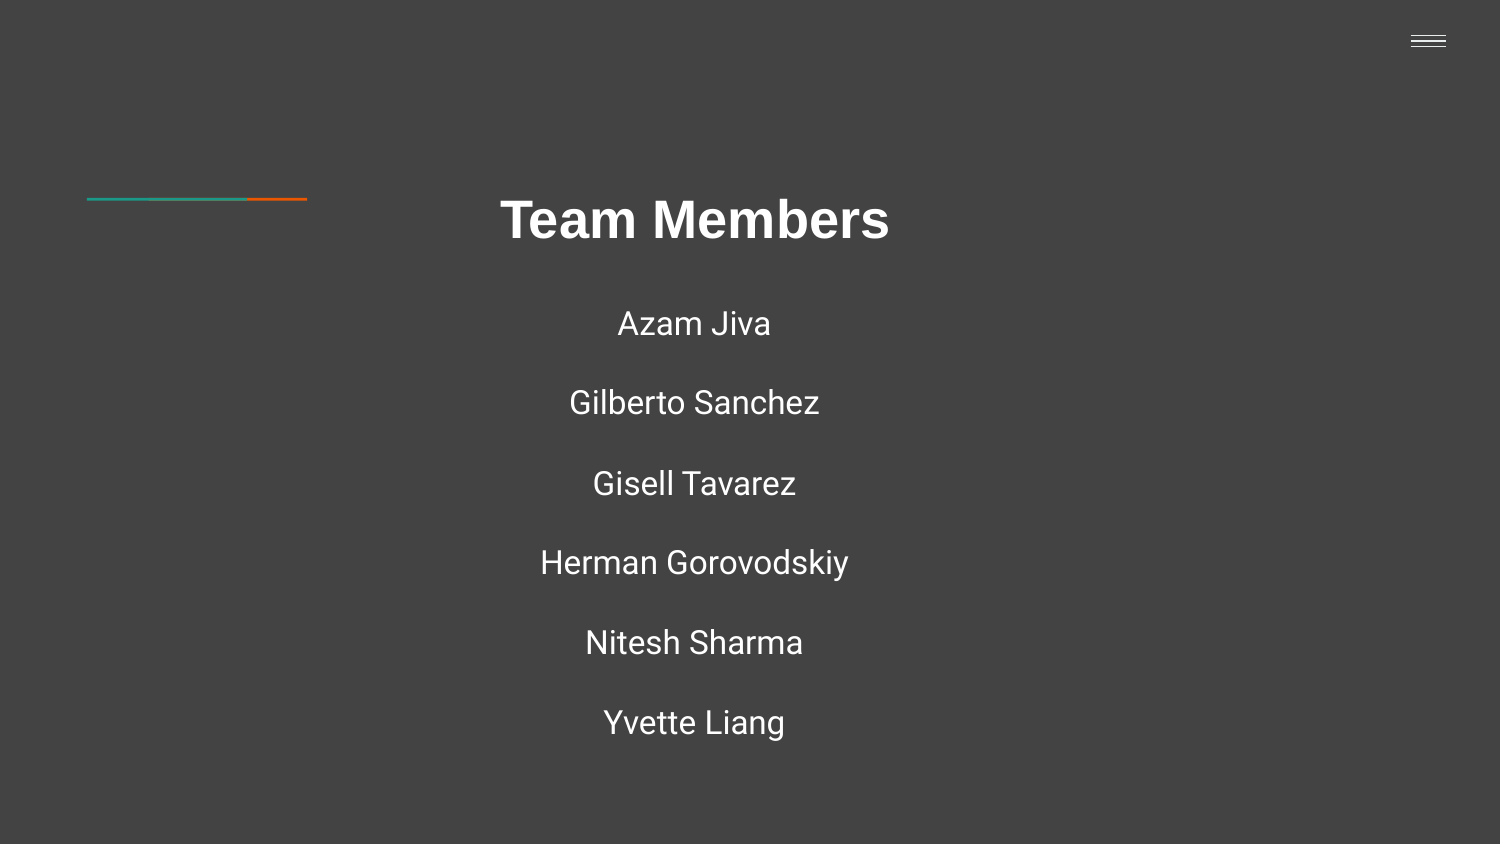

# Team Members
Azam Jiva

Gilberto Sanchez

Gisell Tavarez

Herman Gorovodskiy

Nitesh Sharma

Yvette Liang